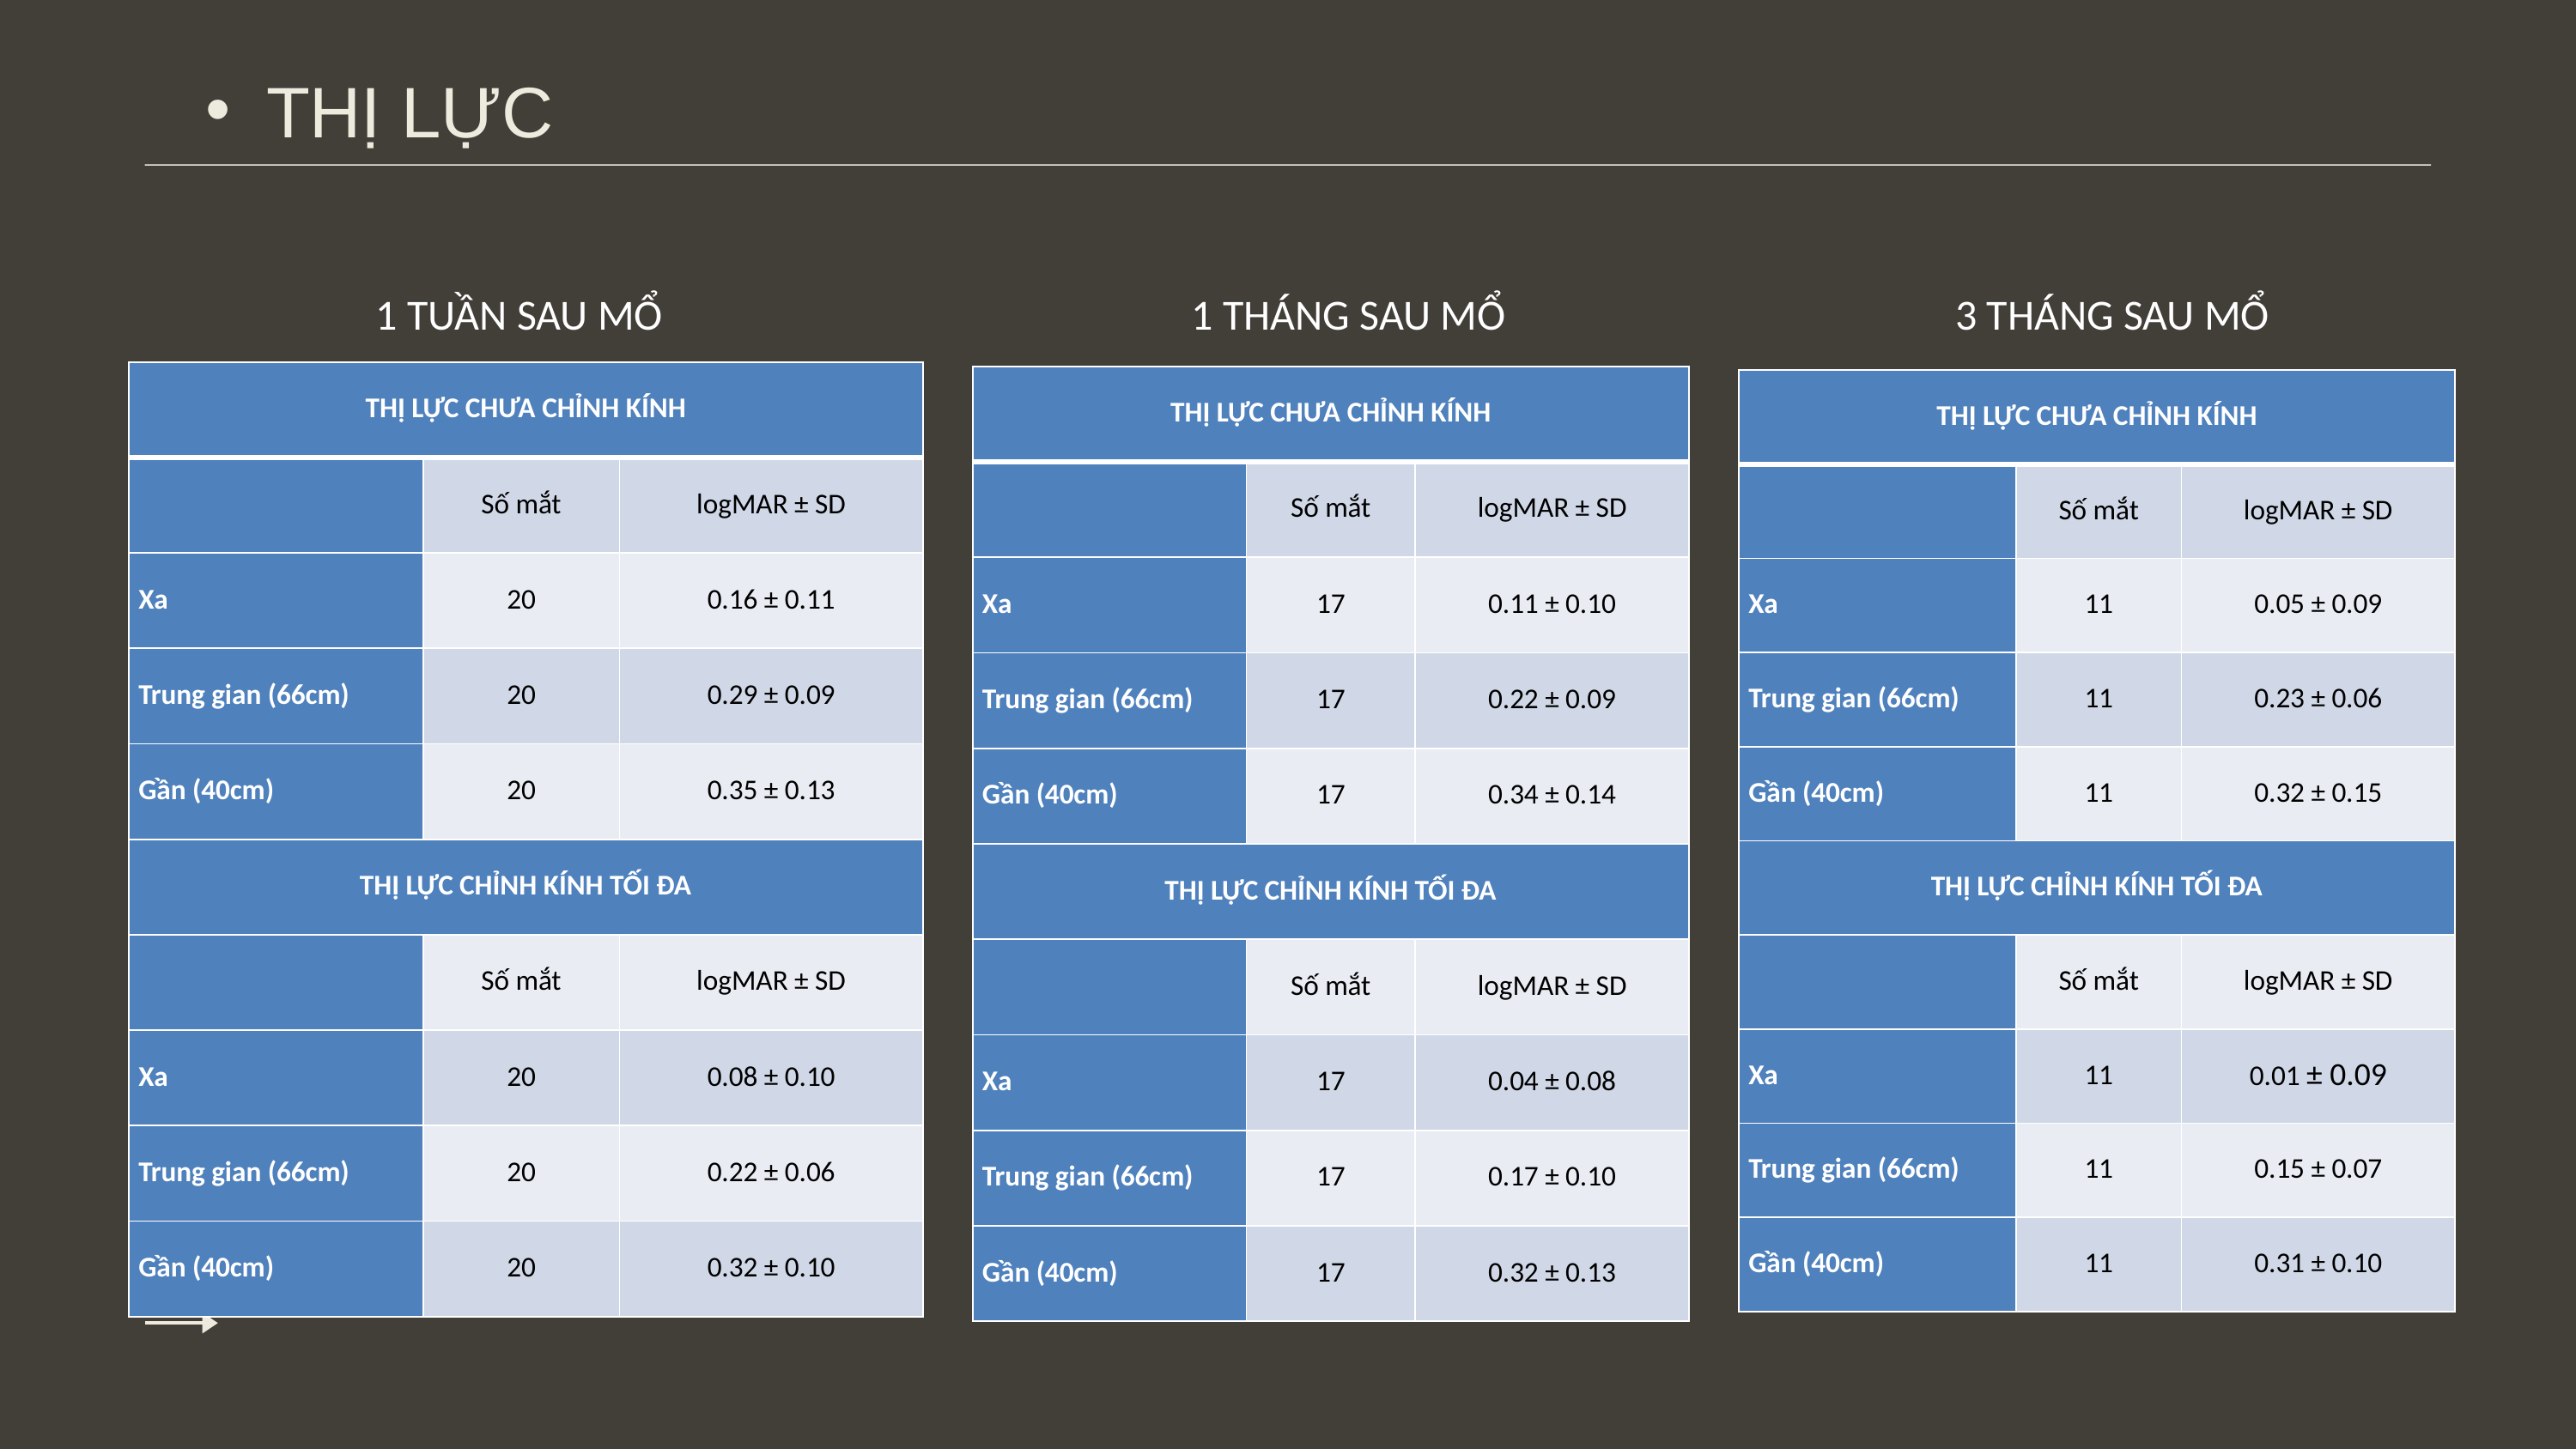

THỊ LỰC
1 THÁNG SAU MỔ
3 THÁNG SAU MỔ
1 TUẦN SAU MỔ
| THỊ LỰC CHƯA CHỈNH KÍNH |  |  |
| --- | --- | --- |
|  | Số mắt | logMAR ± SD |
| Xa | 20 | 0.16 ± 0.11 |
| Trung gian (66cm) | 20 | 0.29 ± 0.09 |
| Gần (40cm) | 20 | 0.35 ± 0.13 |
| THỊ LỰC CHỈNH KÍNH TỐI ĐA |  |  |
|  | Số mắt | logMAR ± SD |
| Xa | 20 | 0.08 ± 0.10 |
| Trung gian (66cm) | 20 | 0.22 ± 0.06 |
| Gần (40cm) | 20 | 0.32 ± 0.10 |
| THỊ LỰC CHƯA CHỈNH KÍNH |  |  |
| --- | --- | --- |
|  | Số mắt | logMAR ± SD |
| Xa | 17 | 0.11 ± 0.10 |
| Trung gian (66cm) | 17 | 0.22 ± 0.09 |
| Gần (40cm) | 17 | 0.34 ± 0.14 |
| THỊ LỰC CHỈNH KÍNH TỐI ĐA |  |  |
|  | Số mắt | logMAR ± SD |
| Xa | 17 | 0.04 ± 0.08 |
| Trung gian (66cm) | 17 | 0.17 ± 0.10 |
| Gần (40cm) | 17 | 0.32 ± 0.13 |
| THỊ LỰC CHƯA CHỈNH KÍNH |  |  |
| --- | --- | --- |
|  | Số mắt | logMAR ± SD |
| Xa | 11 | 0.05 ± 0.09 |
| Trung gian (66cm) | 11 | 0.23 ± 0.06 |
| Gần (40cm) | 11 | 0.32 ± 0.15 |
| THỊ LỰC CHỈNH KÍNH TỐI ĐA |  |  |
|  | Số mắt | logMAR ± SD |
| Xa | 11 | 0.01 ± 0.09 |
| Trung gian (66cm) | 11 | 0.15 ± 0.07 |
| Gần (40cm) | 11 | 0.31 ± 0.10 |